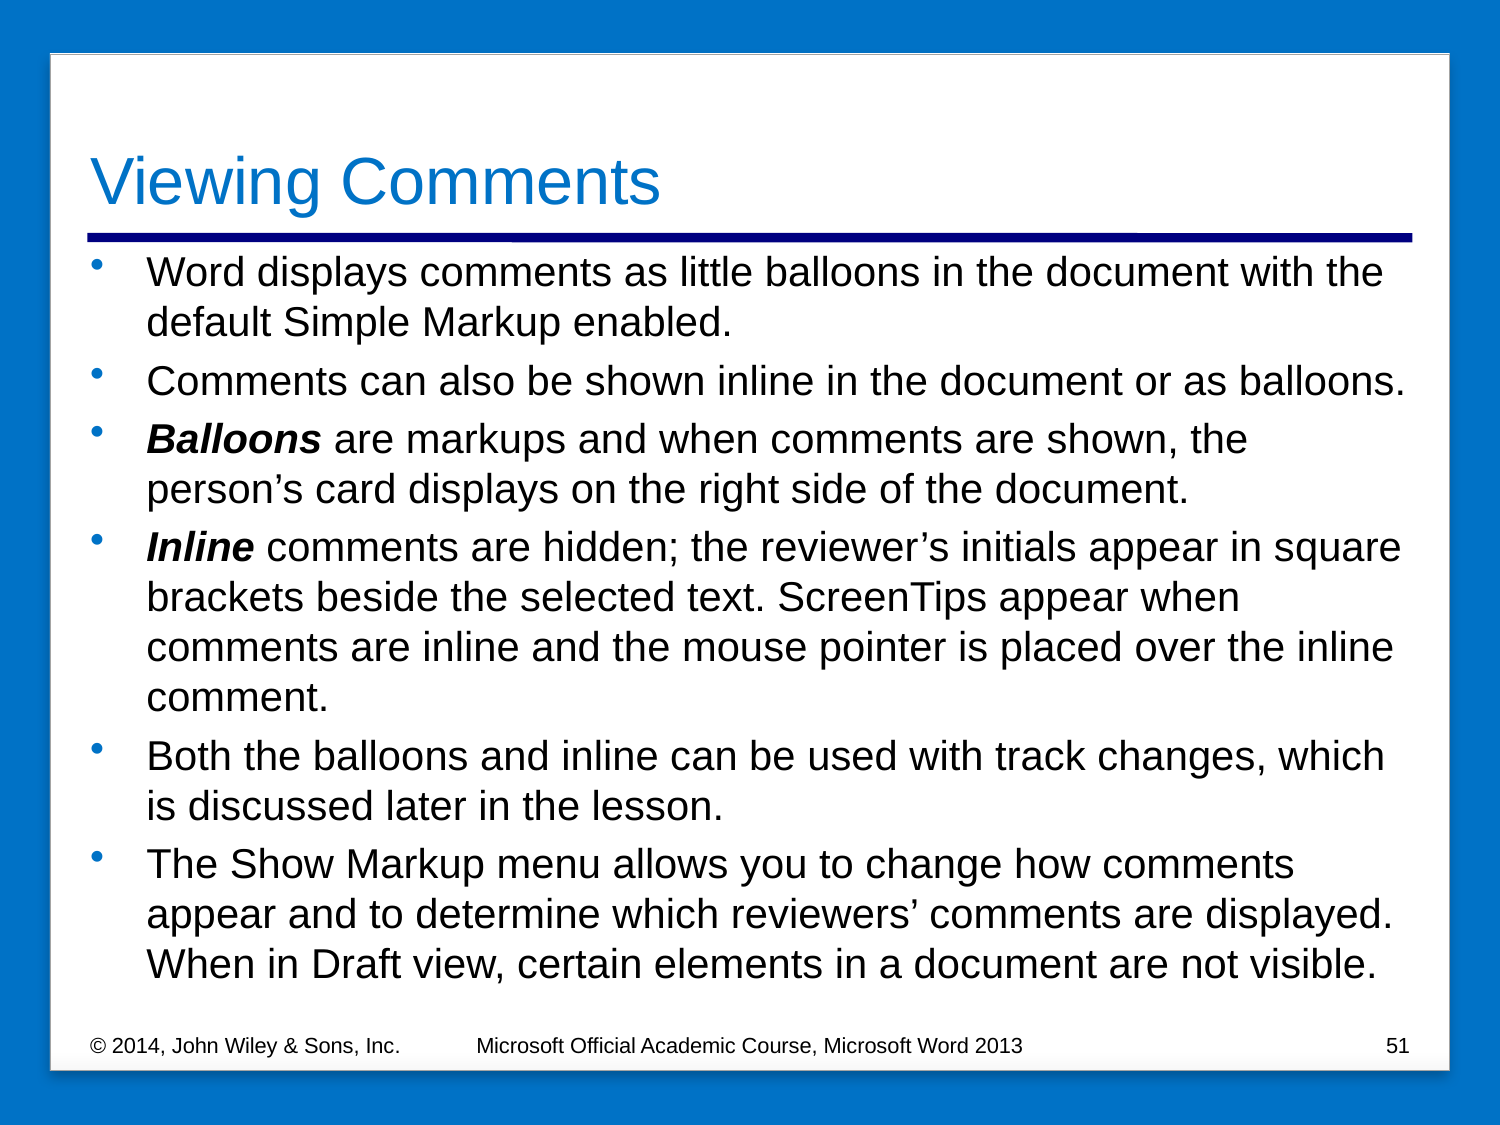

# Viewing Comments
Word displays comments as little balloons in the document with the default Simple Markup enabled.
Comments can also be shown inline in the document or as balloons.
Balloons are markups and when comments are shown, the person’s card displays on the right side of the document.
Inline comments are hidden; the reviewer’s initials appear in square brackets beside the selected text. ScreenTips appear when comments are inline and the mouse pointer is placed over the inline comment.
Both the balloons and inline can be used with track changes, which is discussed later in the lesson.
The Show Markup menu allows you to change how comments appear and to determine which reviewers’ comments are displayed. When in Draft view, certain elements in a document are not visible.

© 2014, John Wiley & Sons, Inc.
Microsoft Official Academic Course, Microsoft Word 2013
51